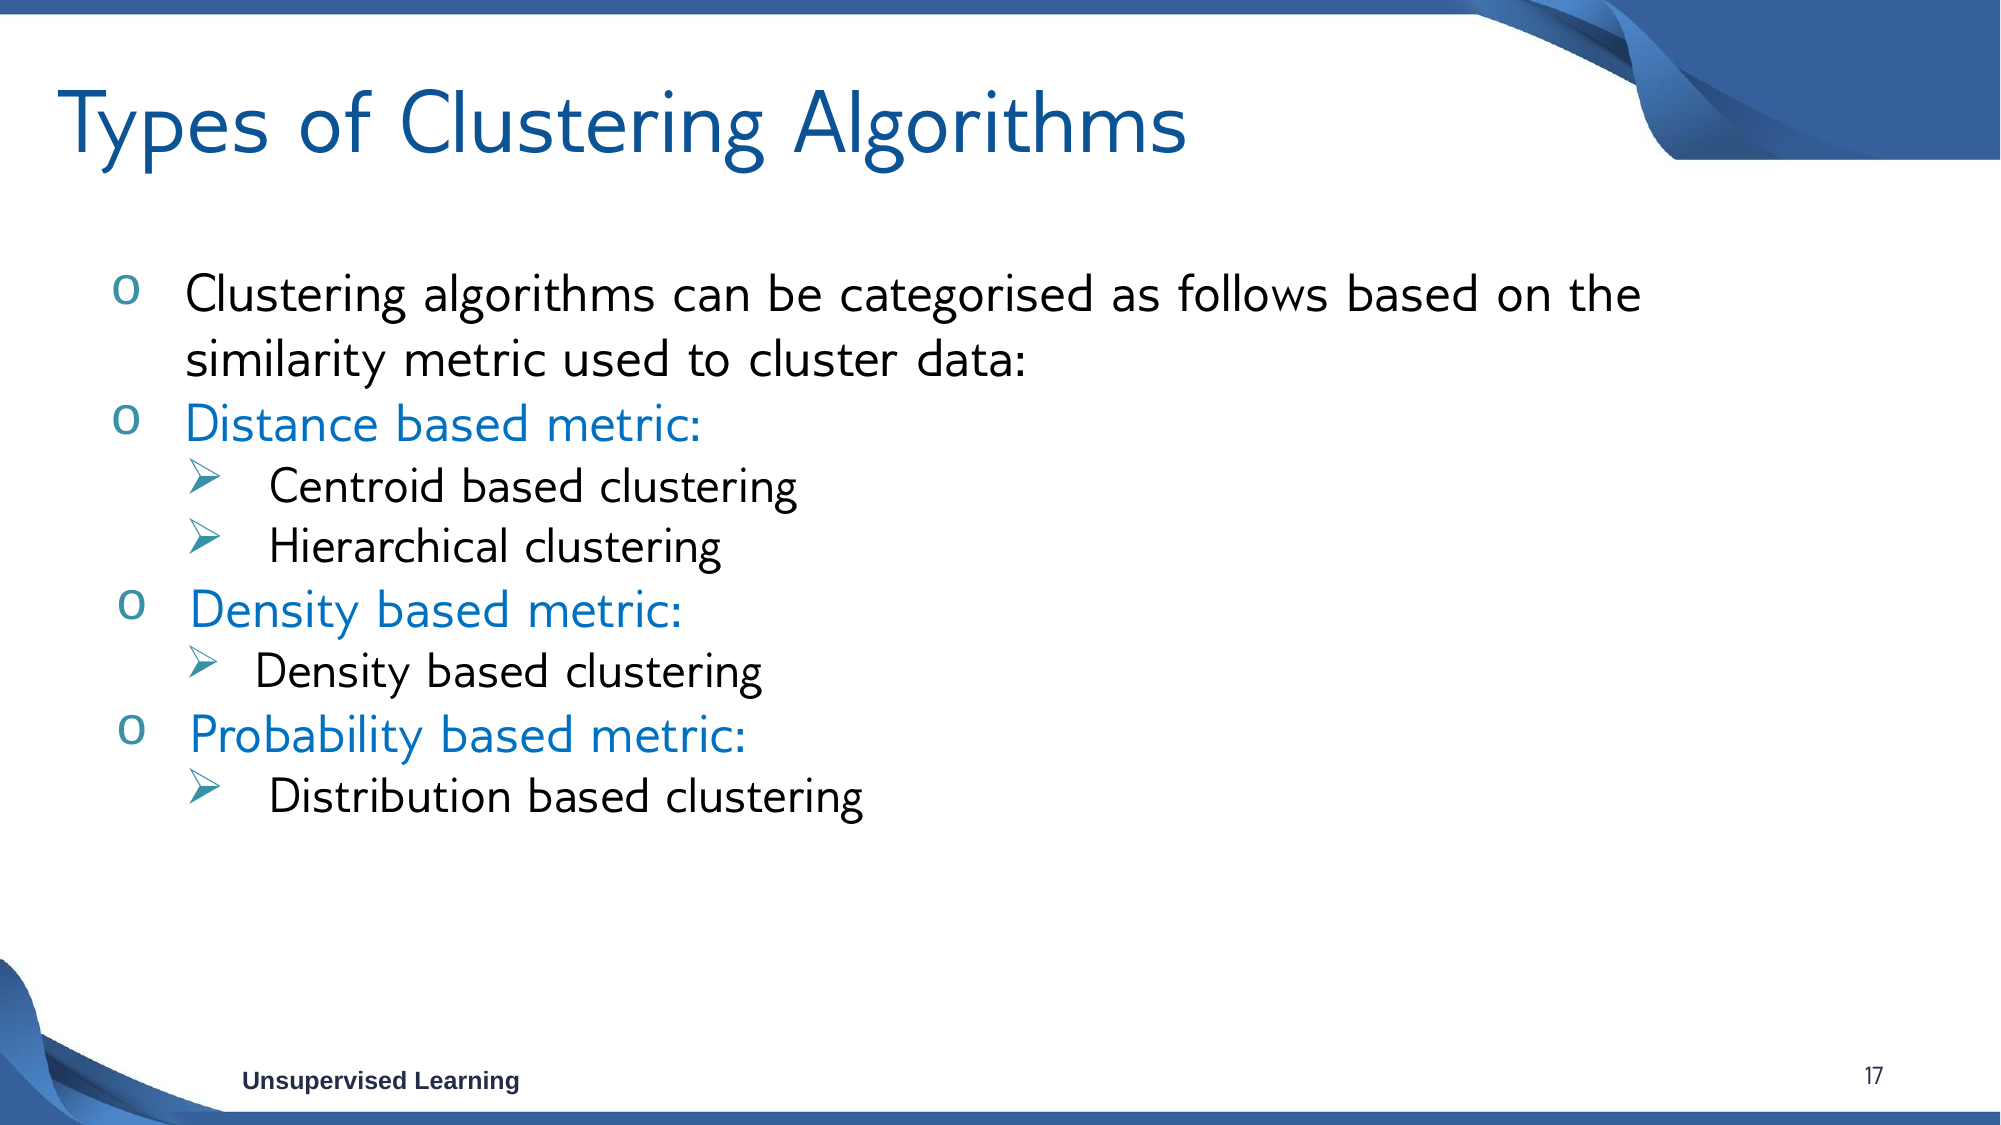

# Types of Clustering Algorithms
Clustering algorithms can be categorised as follows based on the similarity metric used to cluster data:
Distance based metric:
Centroid based clustering
Hierarchical clustering
Density based metric:
 Density based clustering
Probability based metric:
Distribution based clustering